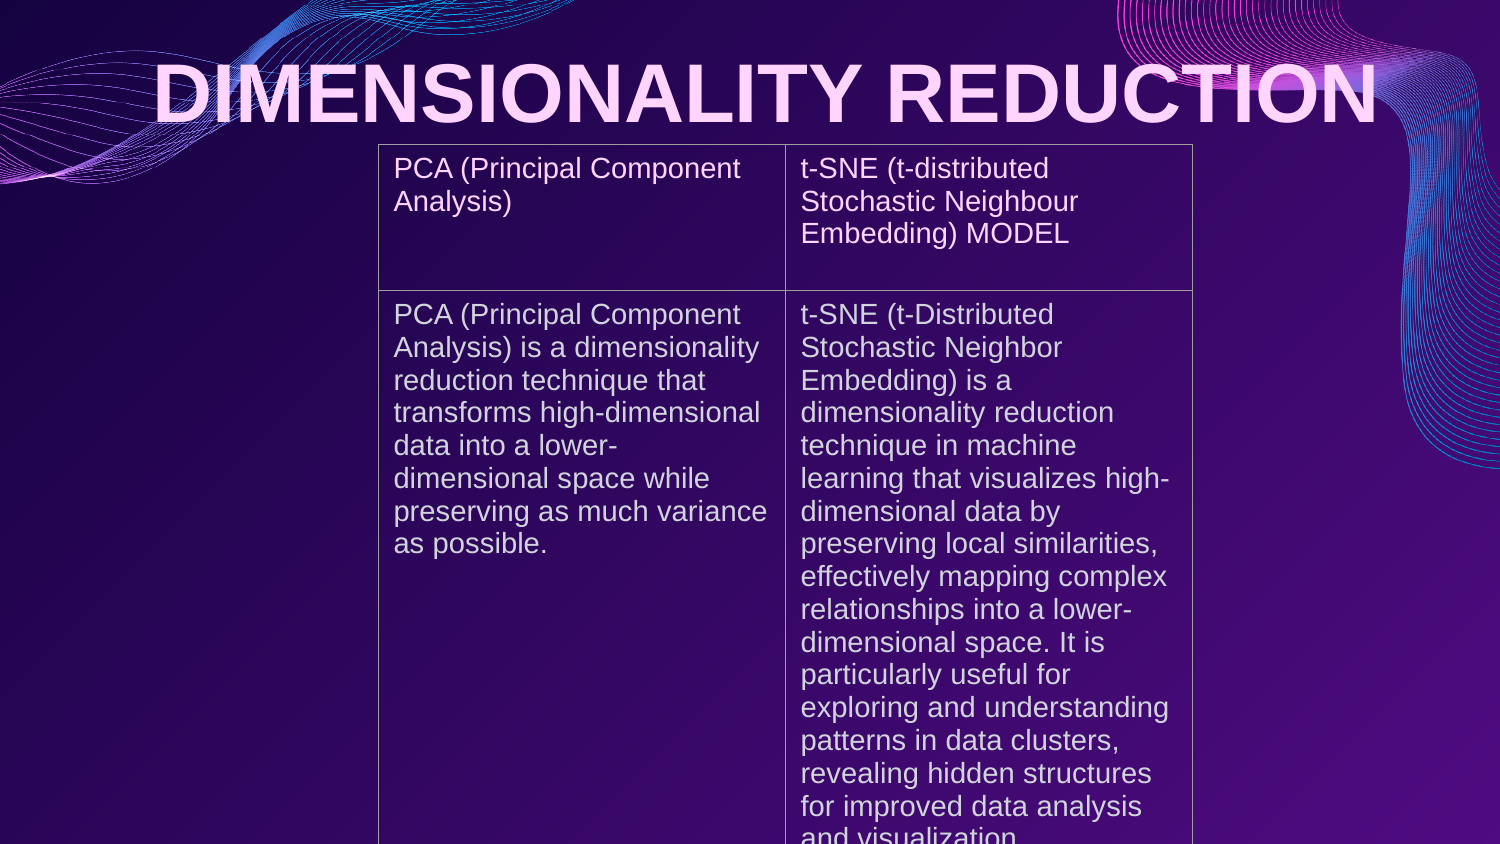

# DIMENSIONALITY REDUCTION
| PCA (Principal Component Analysis) | t-SNE (t-distributed Stochastic Neighbour Embedding) MODEL |
| --- | --- |
| PCA (Principal Component Analysis) is a dimensionality reduction technique that transforms high-dimensional data into a lower-dimensional space while preserving as much variance as possible. | t-SNE (t-Distributed Stochastic Neighbor Embedding) is a dimensionality reduction technique in machine learning that visualizes high-dimensional data by preserving local similarities, effectively mapping complex relationships into a lower-dimensional space. It is particularly useful for exploring and understanding patterns in data clusters, revealing hidden structures for improved data analysis and visualization. |